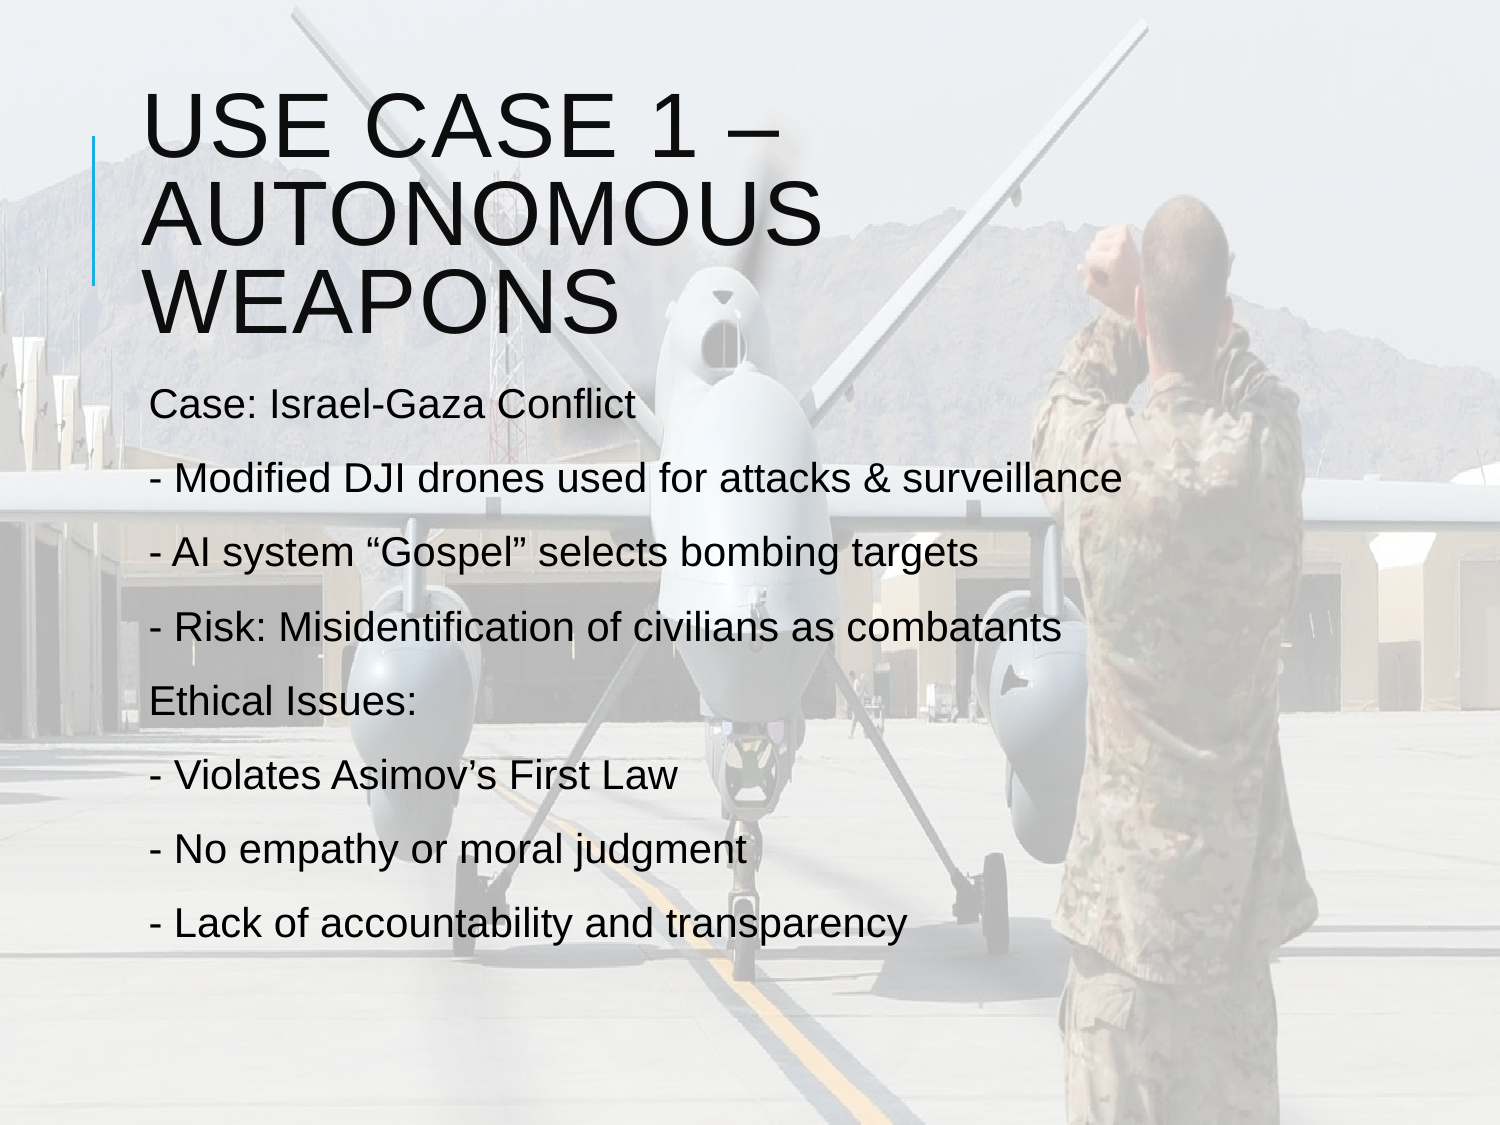

# Use Case 1 – Autonomous Weapons
Case: Israel-Gaza Conflict
- Modified DJI drones used for attacks & surveillance
- AI system “Gospel” selects bombing targets
- Risk: Misidentification of civilians as combatants
Ethical Issues:
- Violates Asimov’s First Law
- No empathy or moral judgment
- Lack of accountability and transparency